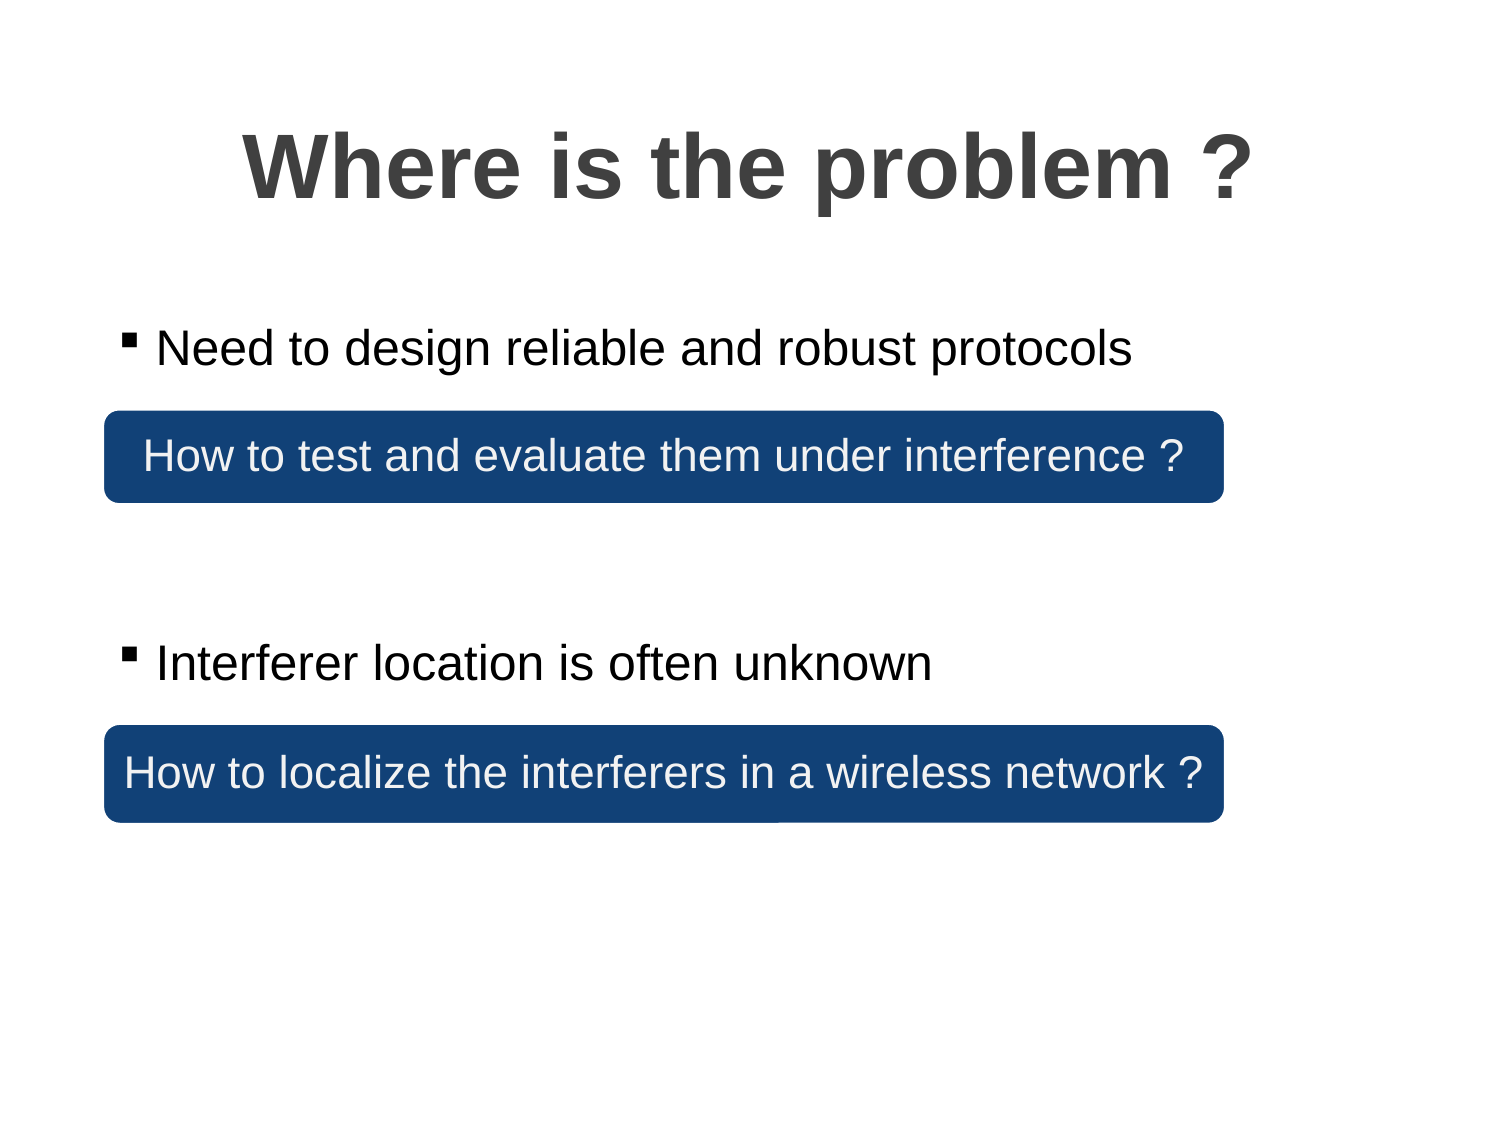

# Where is the problem ?
Need to design reliable and robust protocols
How to test and evaluate them under interference ?
Interferer location is often unknown
How to localize the interferers in a wireless network ?